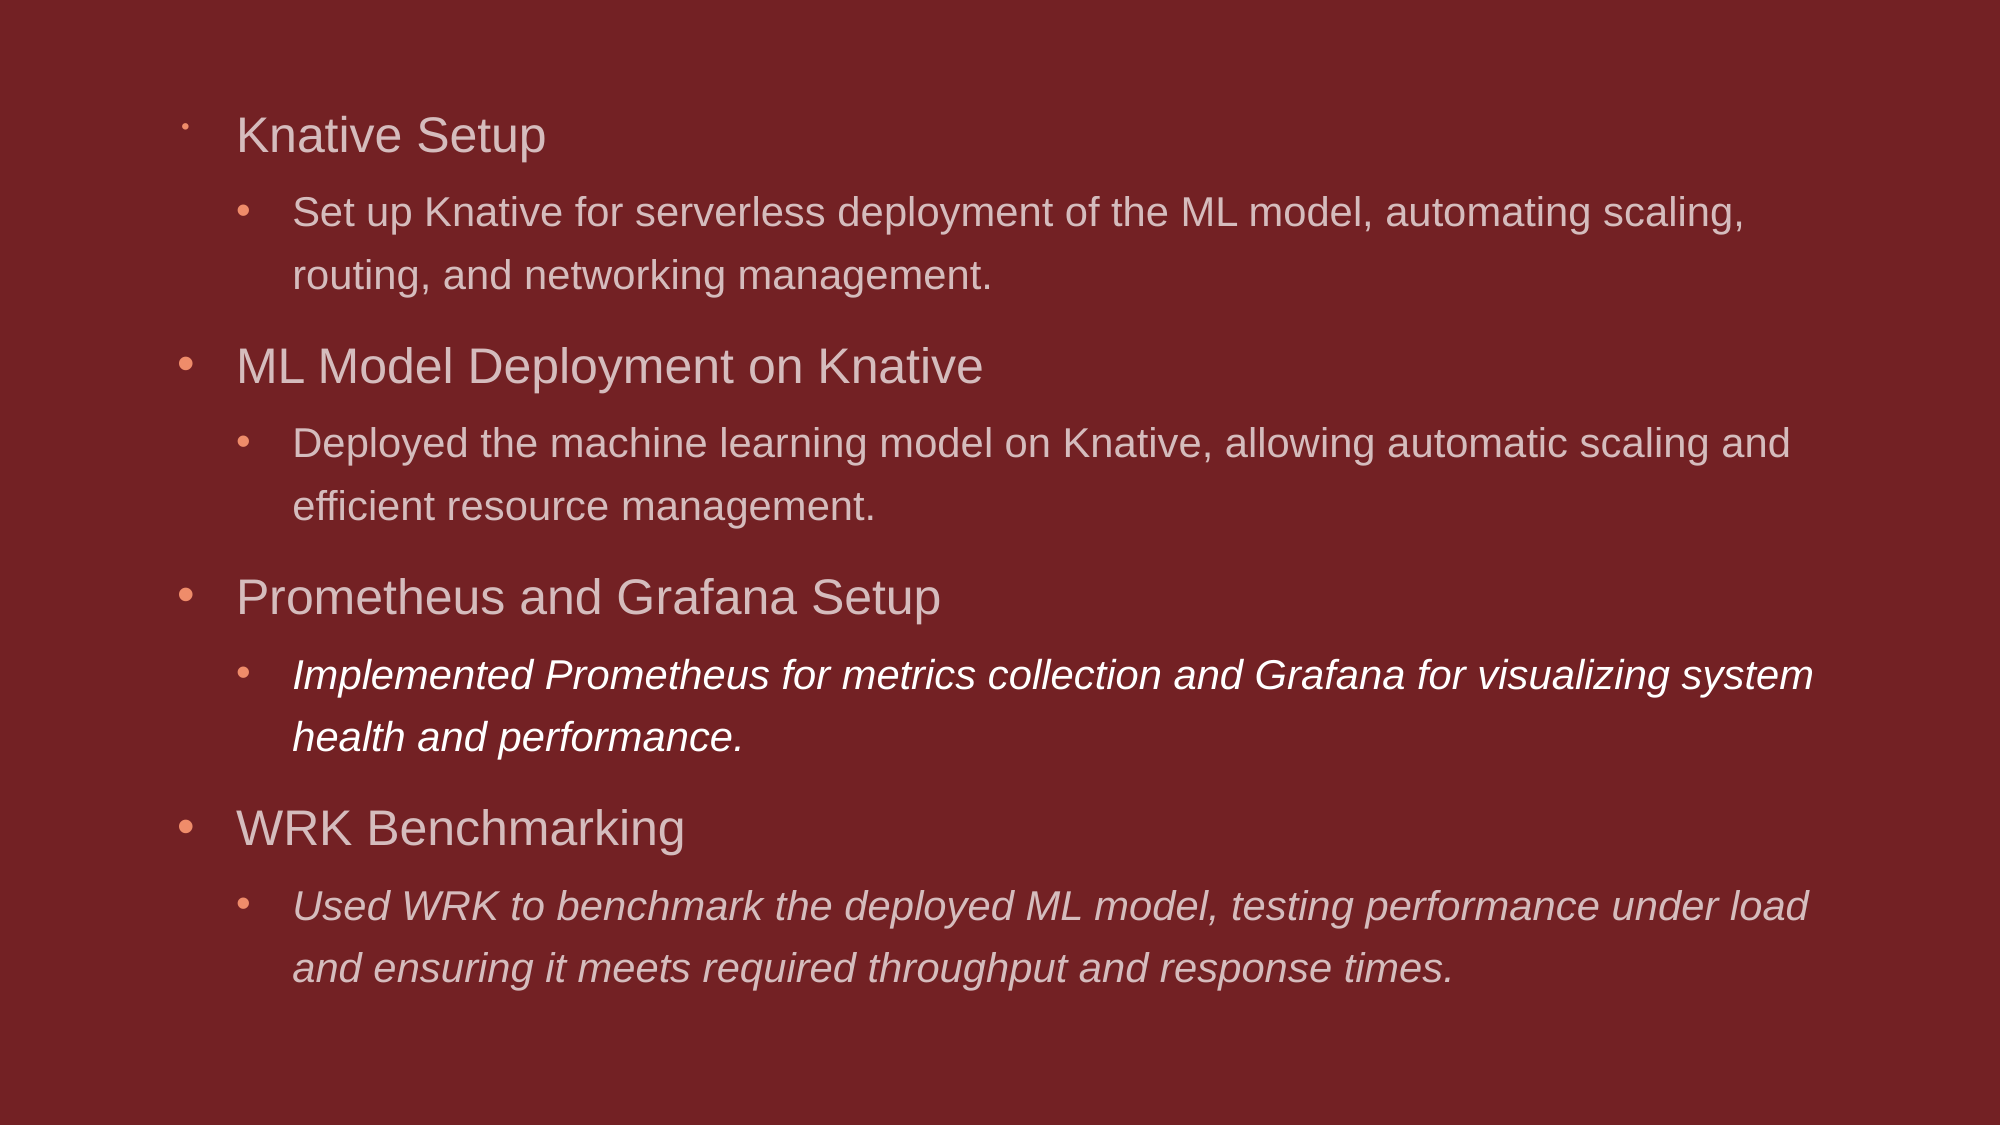

Knative Setup
Set up Knative for serverless deployment of the ML model, automating scaling, routing, and networking management.
ML Model Deployment on Knative
Deployed the machine learning model on Knative, allowing automatic scaling and efficient resource management.
Prometheus and Grafana Setup
Implemented Prometheus for metrics collection and Grafana for visualizing system health and performance.
WRK Benchmarking
Used WRK to benchmark the deployed ML model, testing performance under load and ensuring it meets required throughput and response times.